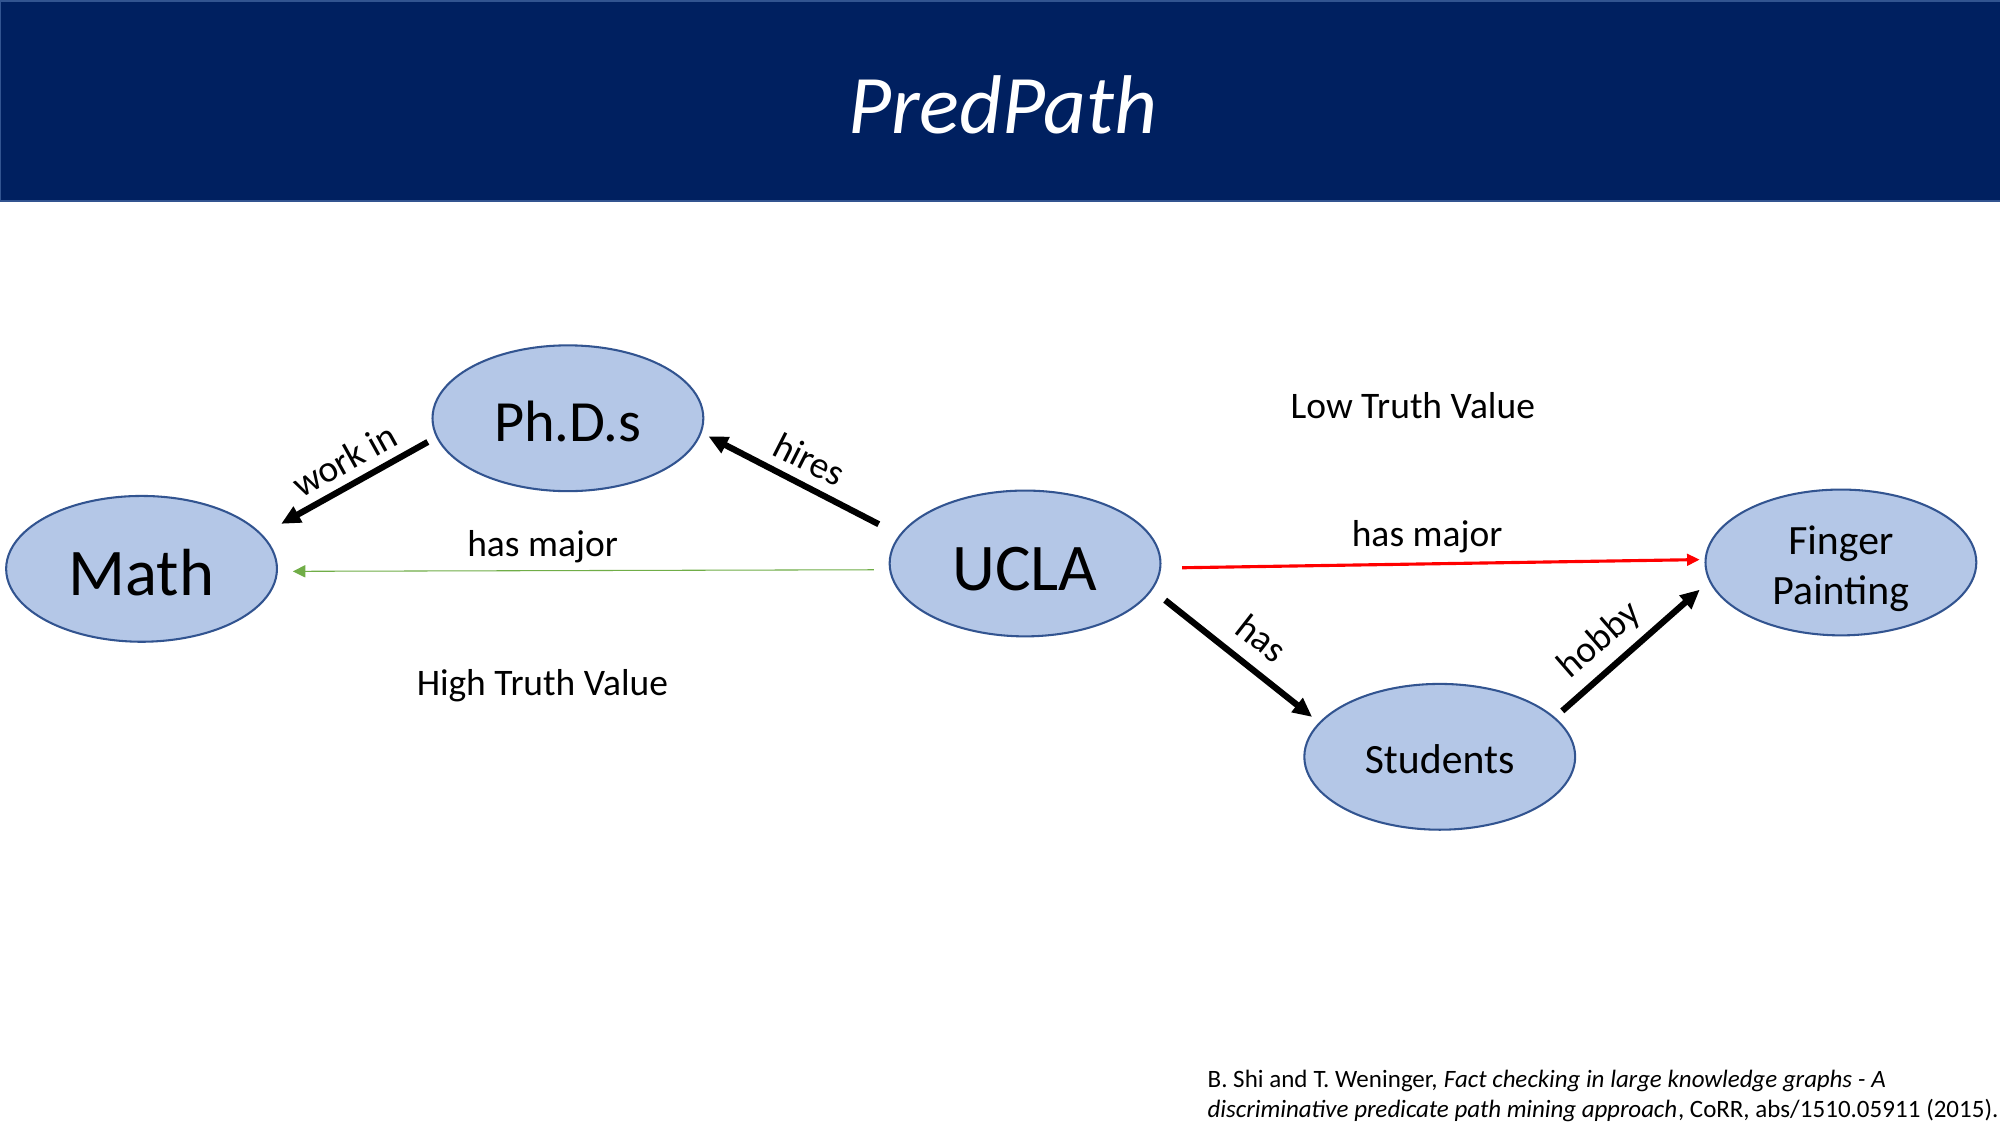

PredPath
Ph.D.s
Low Truth Value
work in
hires
Finger
Painting
UCLA
Math
has major

has major
has
hobby
High Truth Value
Students
B. Shi and T. Weninger, Fact checking in large knowledge graphs - A discriminative predicate path mining approach, CoRR, abs/1510.05911 (2015).